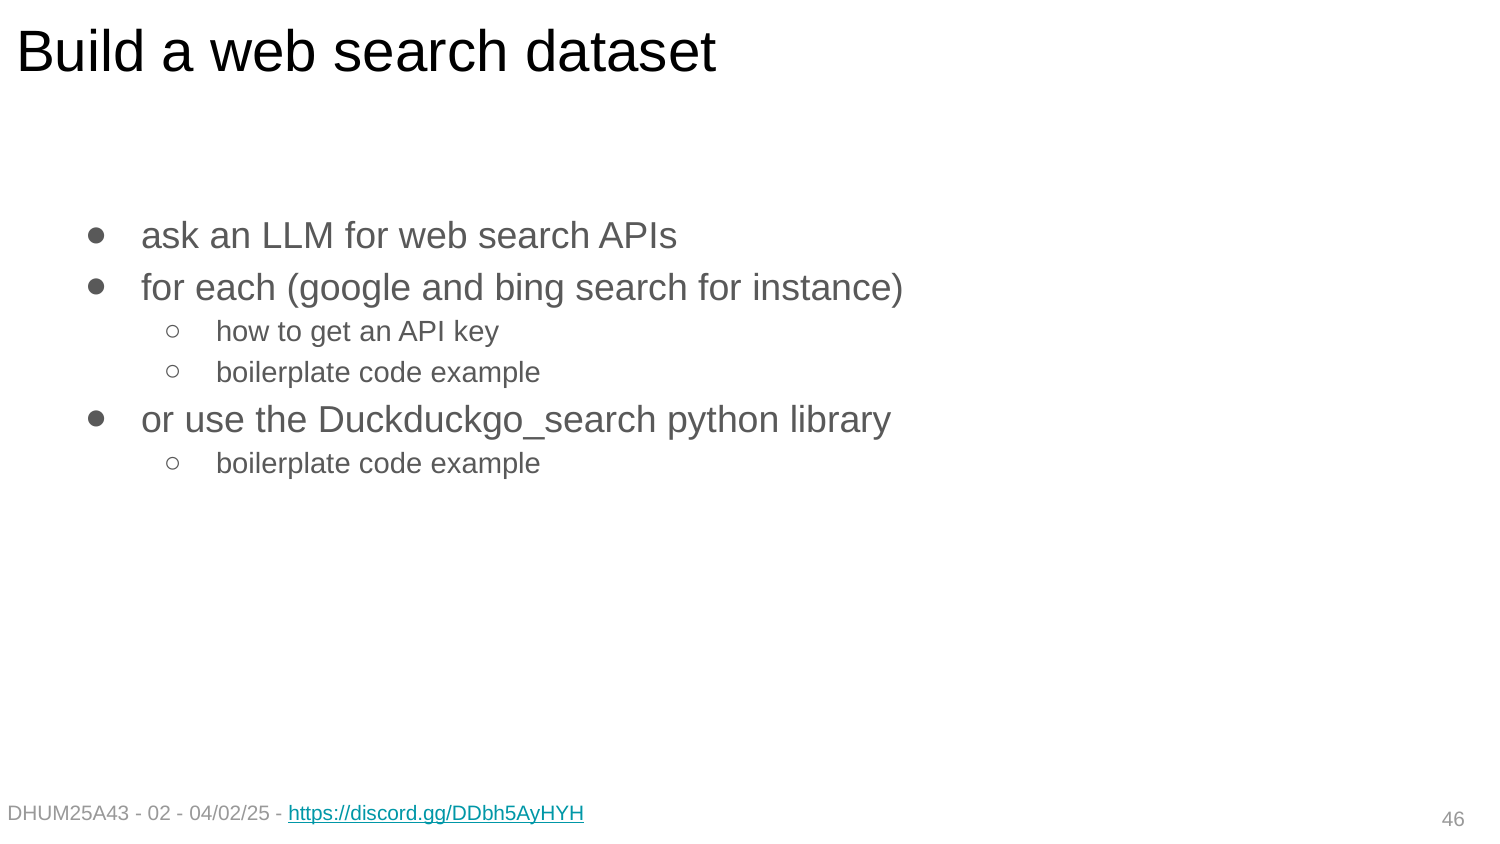

# Build a web search dataset
ask an LLM for web search APIs
for each (google and bing search for instance)
how to get an API key
boilerplate code example
or use the Duckduckgo_search python library
boilerplate code example